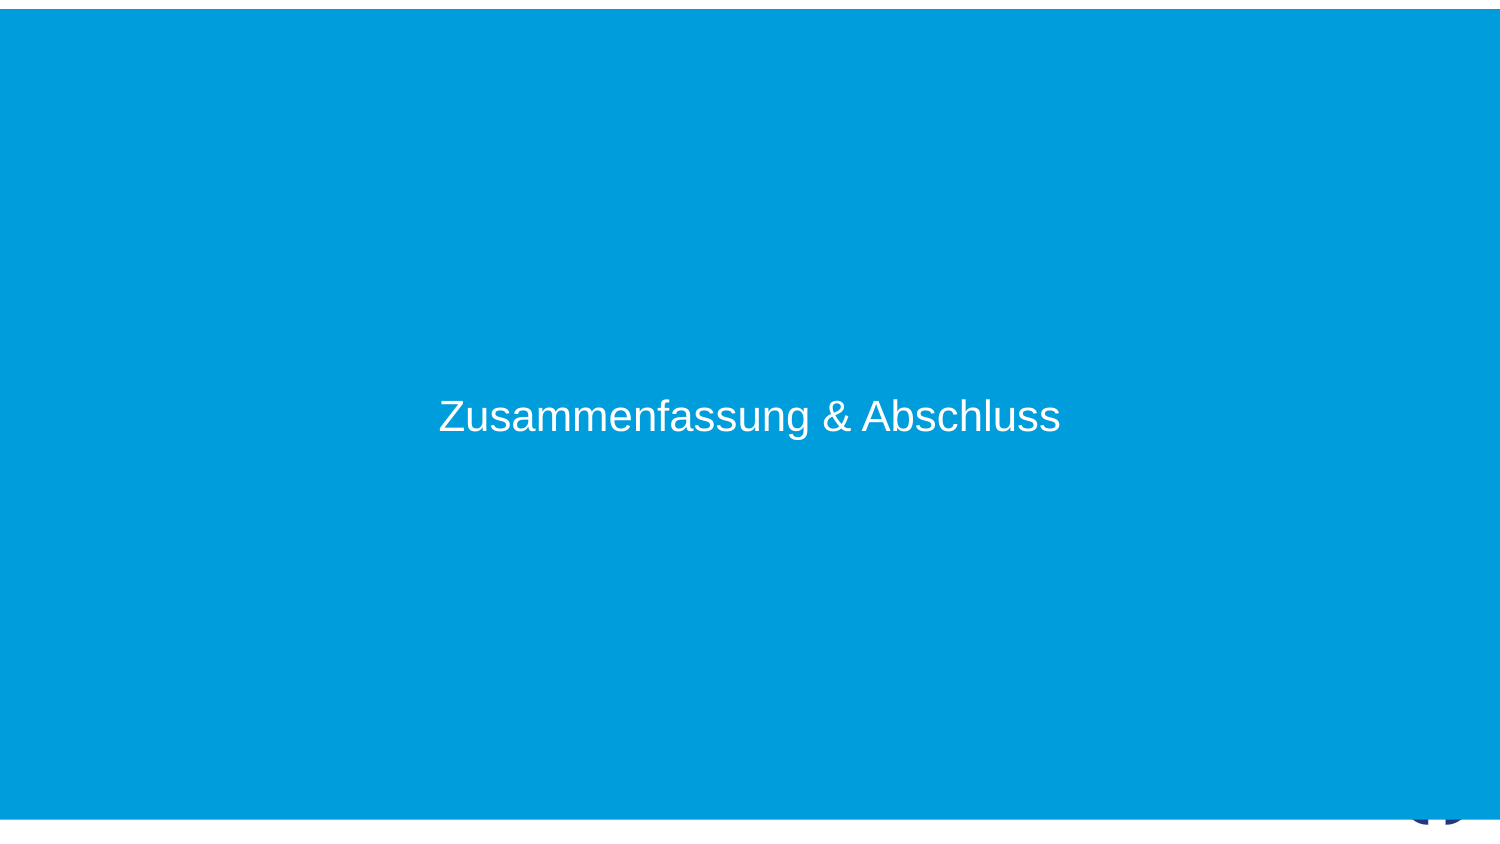

Zusammenfassung & Abschluss
110
© Computacenter 2014